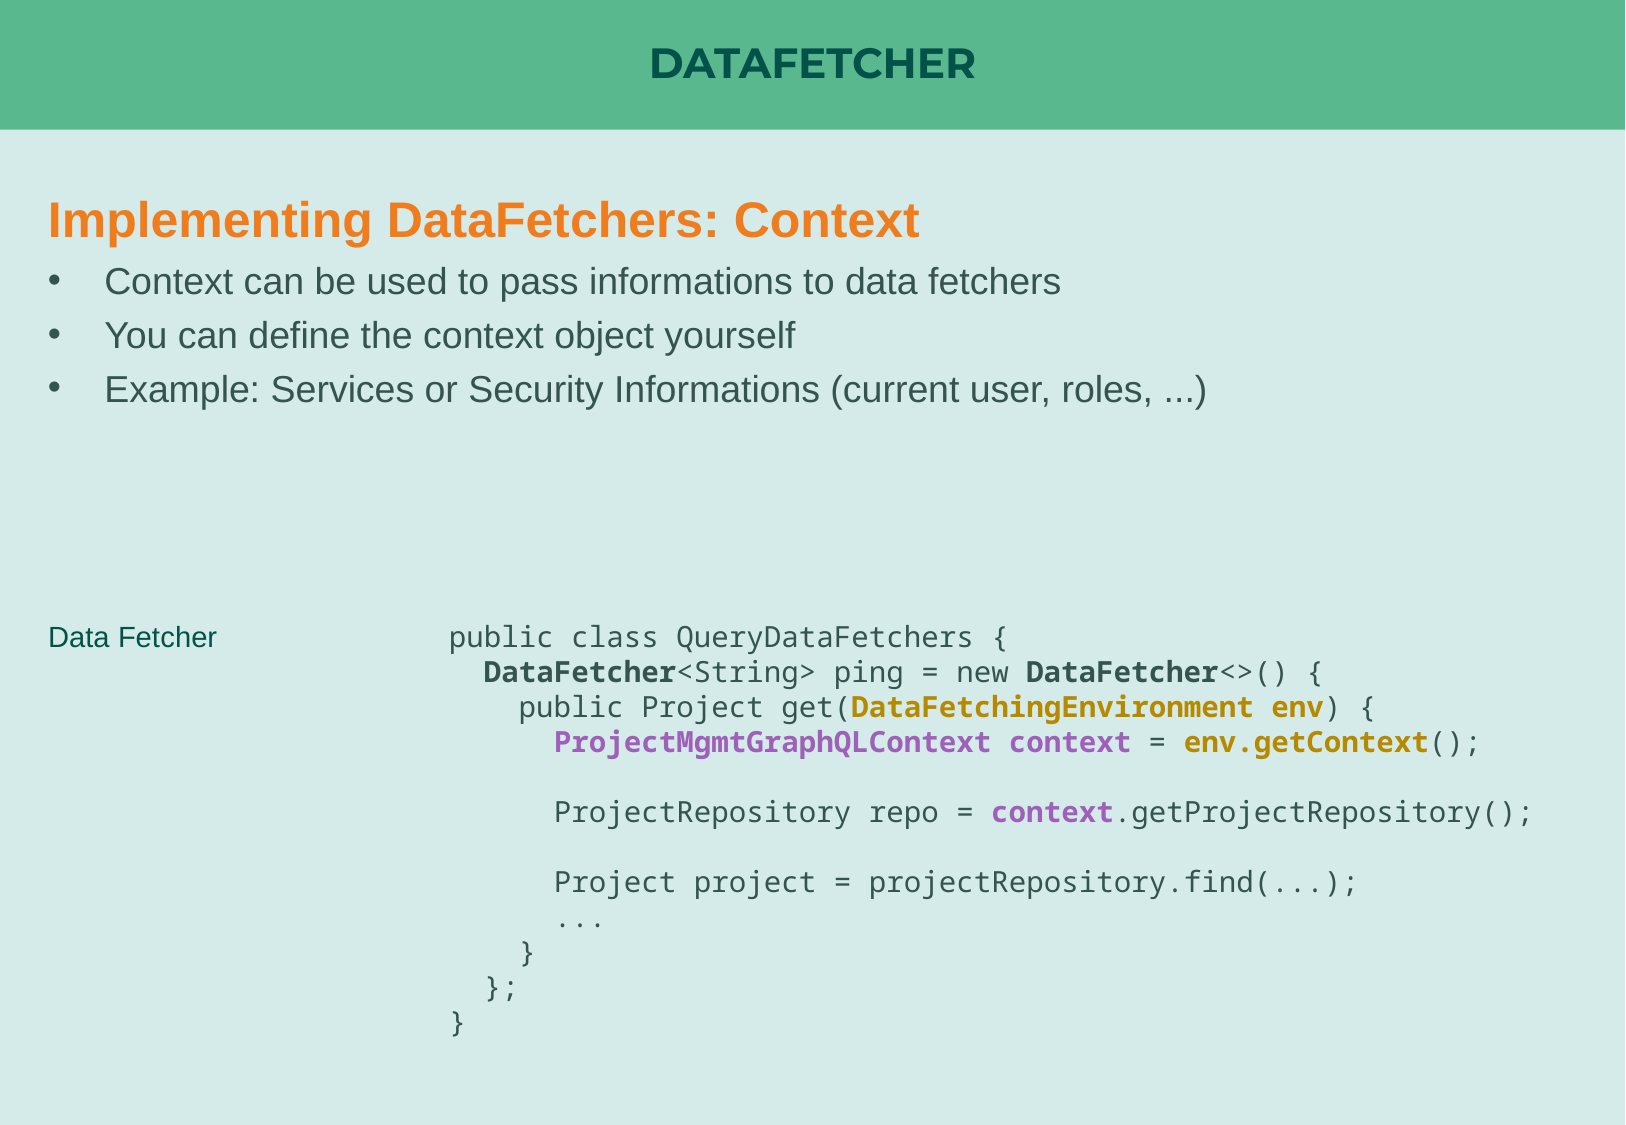

# DataFetcher
Implementing DataFetchers: Context
Context can be used to pass informations to data fetchers
You can define the context object yourself
Example: Services or Security Informations (current user, roles, ...)

Data Fetcher
public class QueryDataFetchers {
  DataFetcher<String> ping = new DataFetcher<>() {
    public Project get(DataFetchingEnvironment env) {
      ProjectMgmtGraphQLContext context = env.getContext();

      ProjectRepository repo = context.getProjectRepository();

      Project project = projectRepository.find(...);
      ...
    }
  };
}